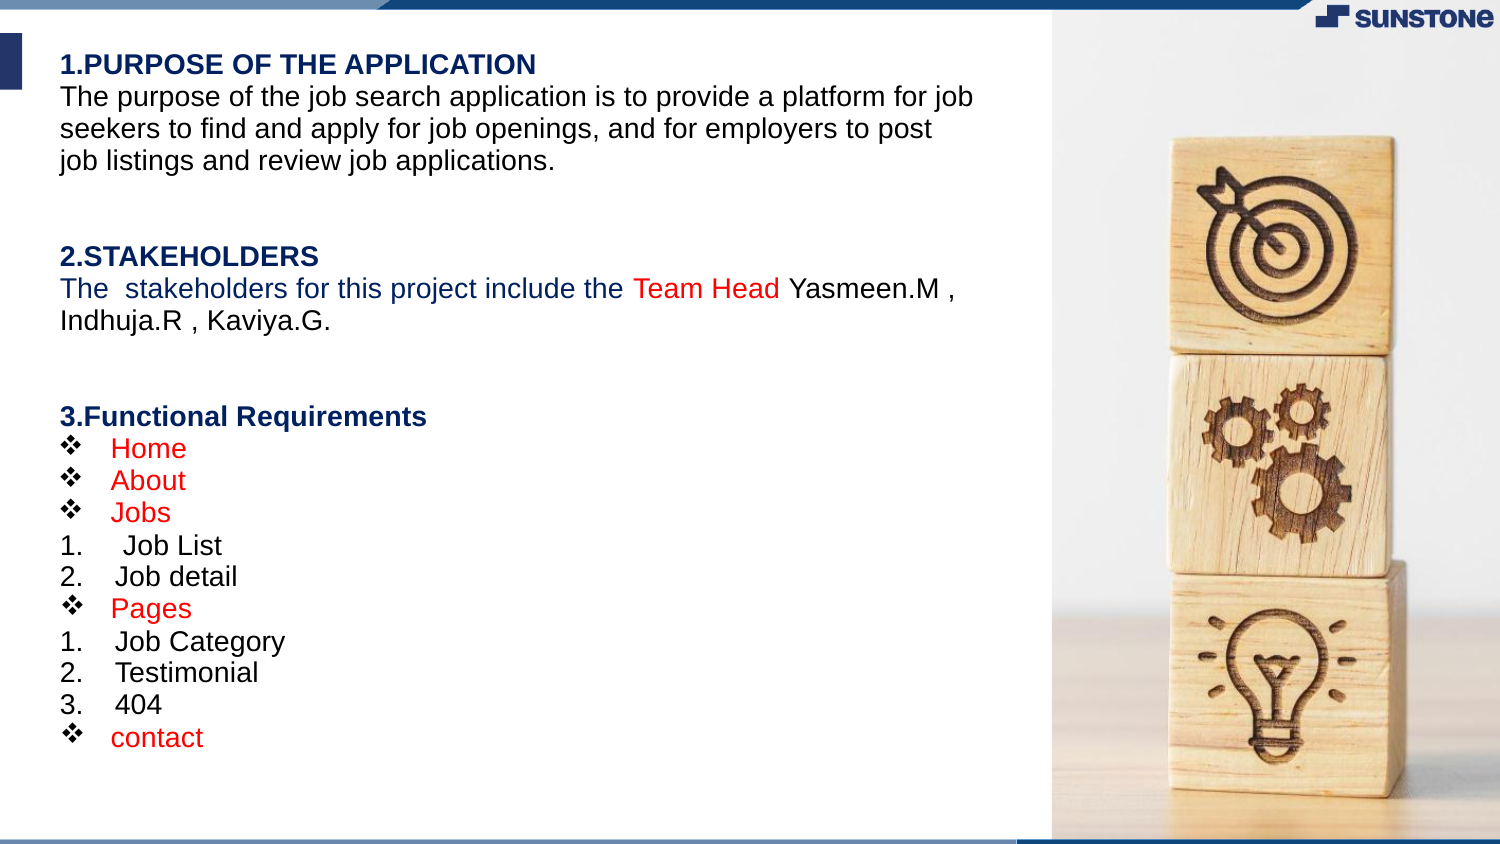

1.PURPOSE OF THE APPLICATION
The purpose of the job search application is to provide a platform for job seekers to find and apply for job openings, and for employers to post job listings and review job applications.

2.STAKEHOLDERS
The  stakeholders for this project include the Team Head Yasmeen.M , Indhuja.R , Kaviya.G.

3.Functional Requirements
Home
About
Jobs
 Job List
Job detail
Pages
Job Category
Testimonial
404
contact